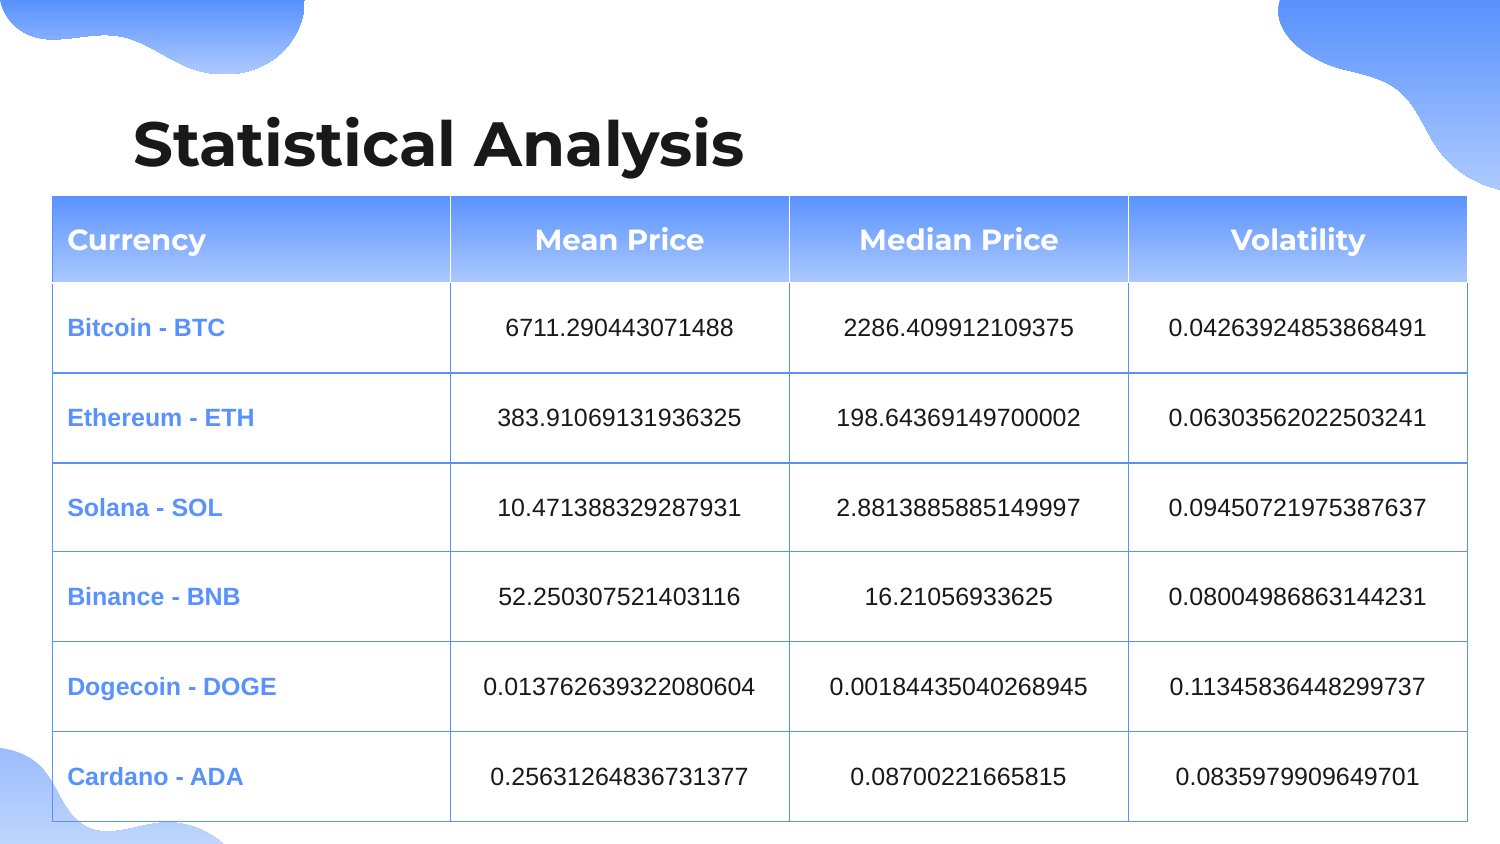

# Statistical Analysis
| Currency | Mean Price | Median Price | Volatility |
| --- | --- | --- | --- |
| Bitcoin - BTC | 6711.290443071488 | 2286.409912109375 | 0.04263924853868491 |
| Ethereum - ETH | 383.91069131936325 | 198.64369149700002 | 0.06303562022503241 |
| Solana - SOL | 10.471388329287931 | 2.8813885885149997 | 0.09450721975387637 |
| Binance - BNB | 52.250307521403116 | 16.21056933625 | 0.08004986863144231 |
| Dogecoin - DOGE | 0.013762639322080604 | 0.00184435040268945 | 0.11345836448299737 |
| Cardano - ADA | 0.25631264836731377 | 0.08700221665815 | 0.0835979909649701 |